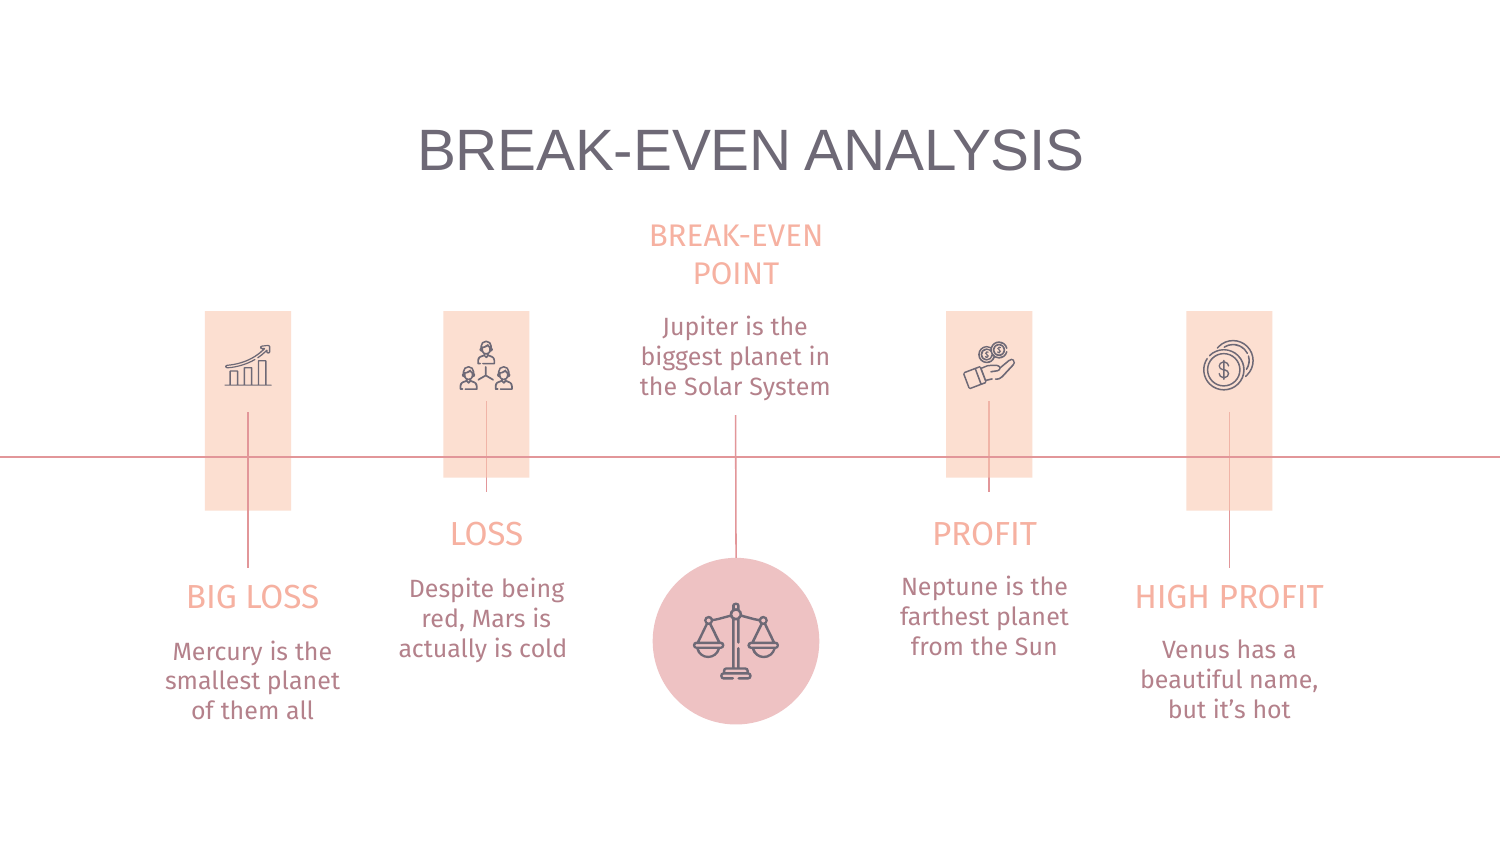

# BREAK-EVEN ANALYSIS
BREAK-EVEN POINT

Jupiter is the biggest planet in the Solar System

LOSS
PROFIT
Neptune is the farthest planet from the Sun
Despite being red, Mars is actually is cold

HIGH PROFIT
BIG LOSS

Venus has a beautiful name, but it’s hot

Mercury is the smallest planet of them all